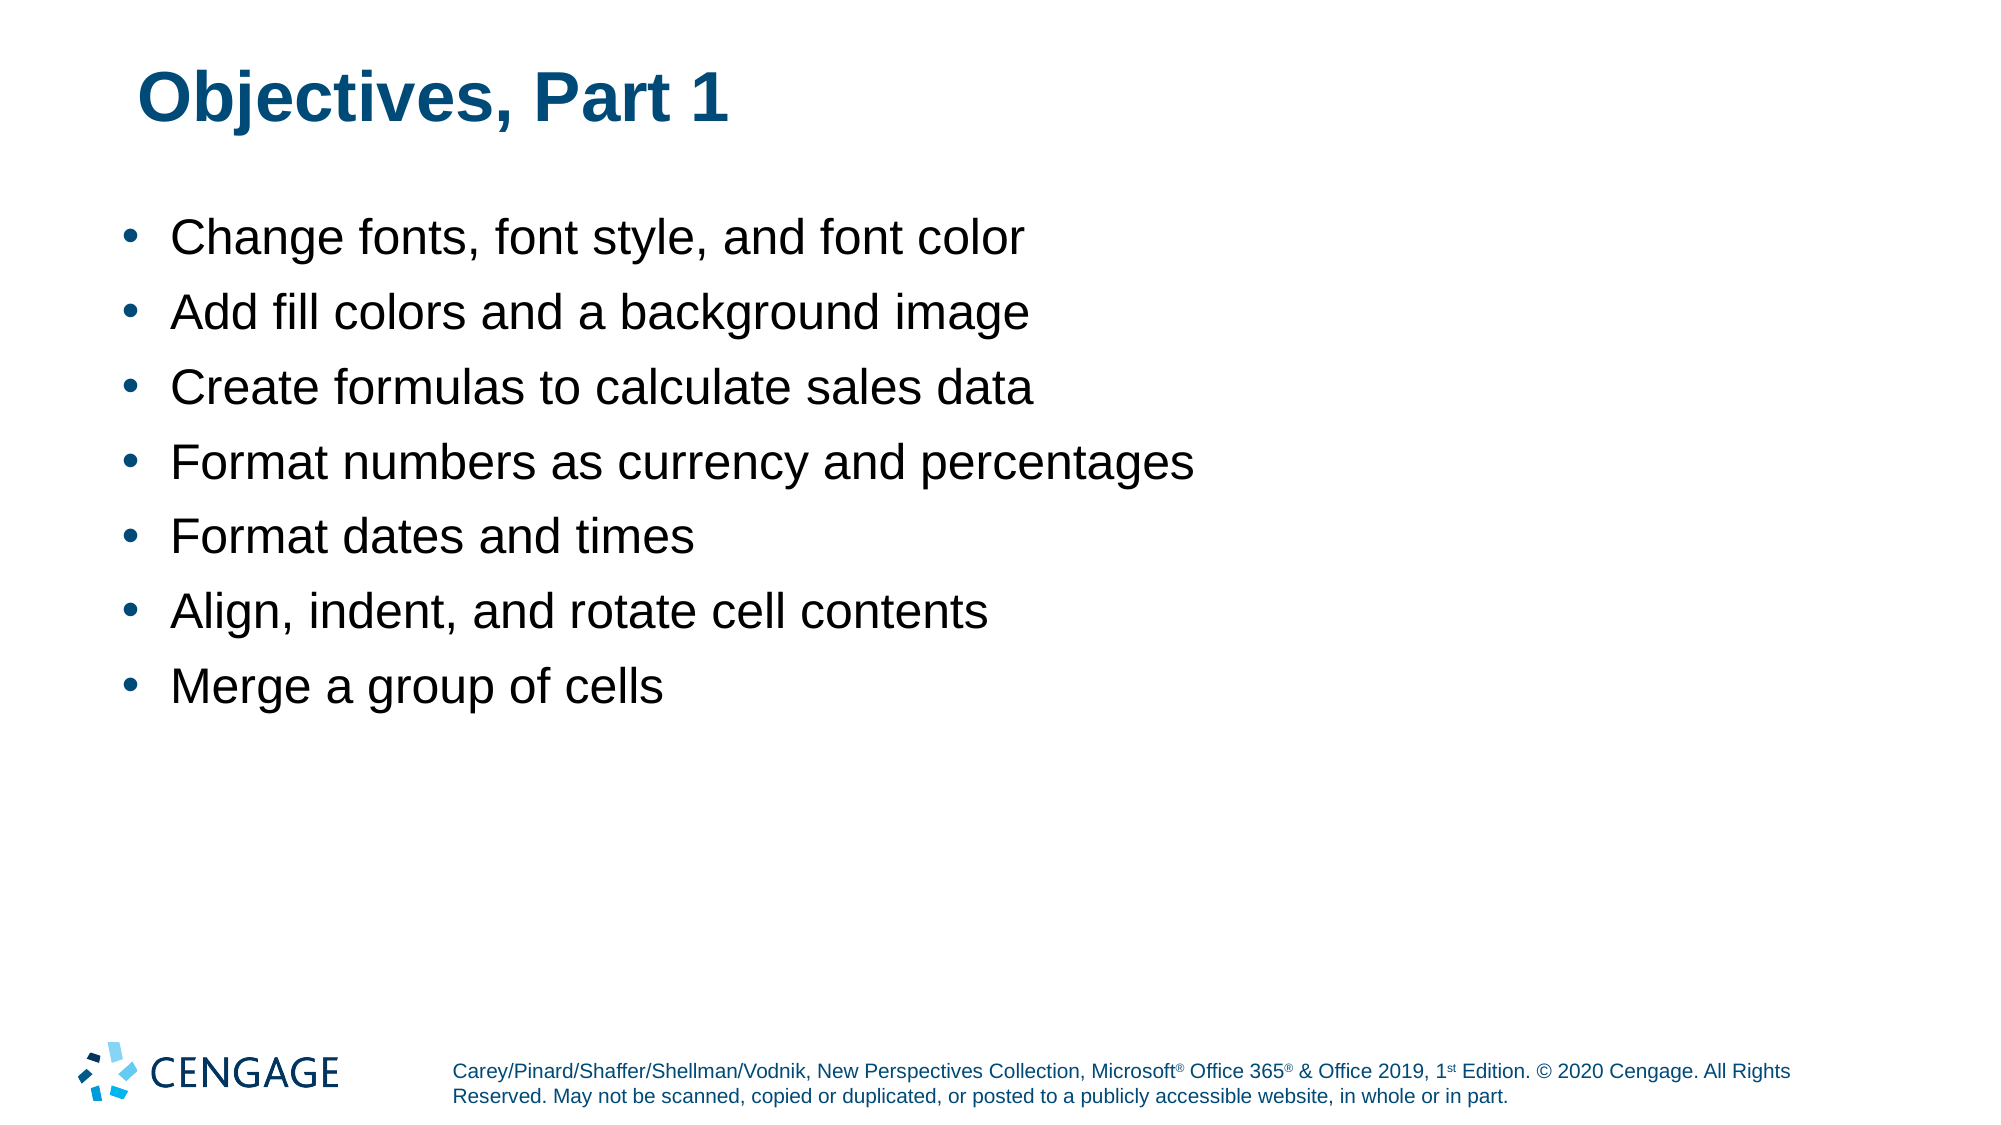

# Objectives, Part 1
Change fonts, font style, and font color
Add fill colors and a background image
Create formulas to calculate sales data
Format numbers as currency and percentages
Format dates and times
Align, indent, and rotate cell contents
Merge a group of cells